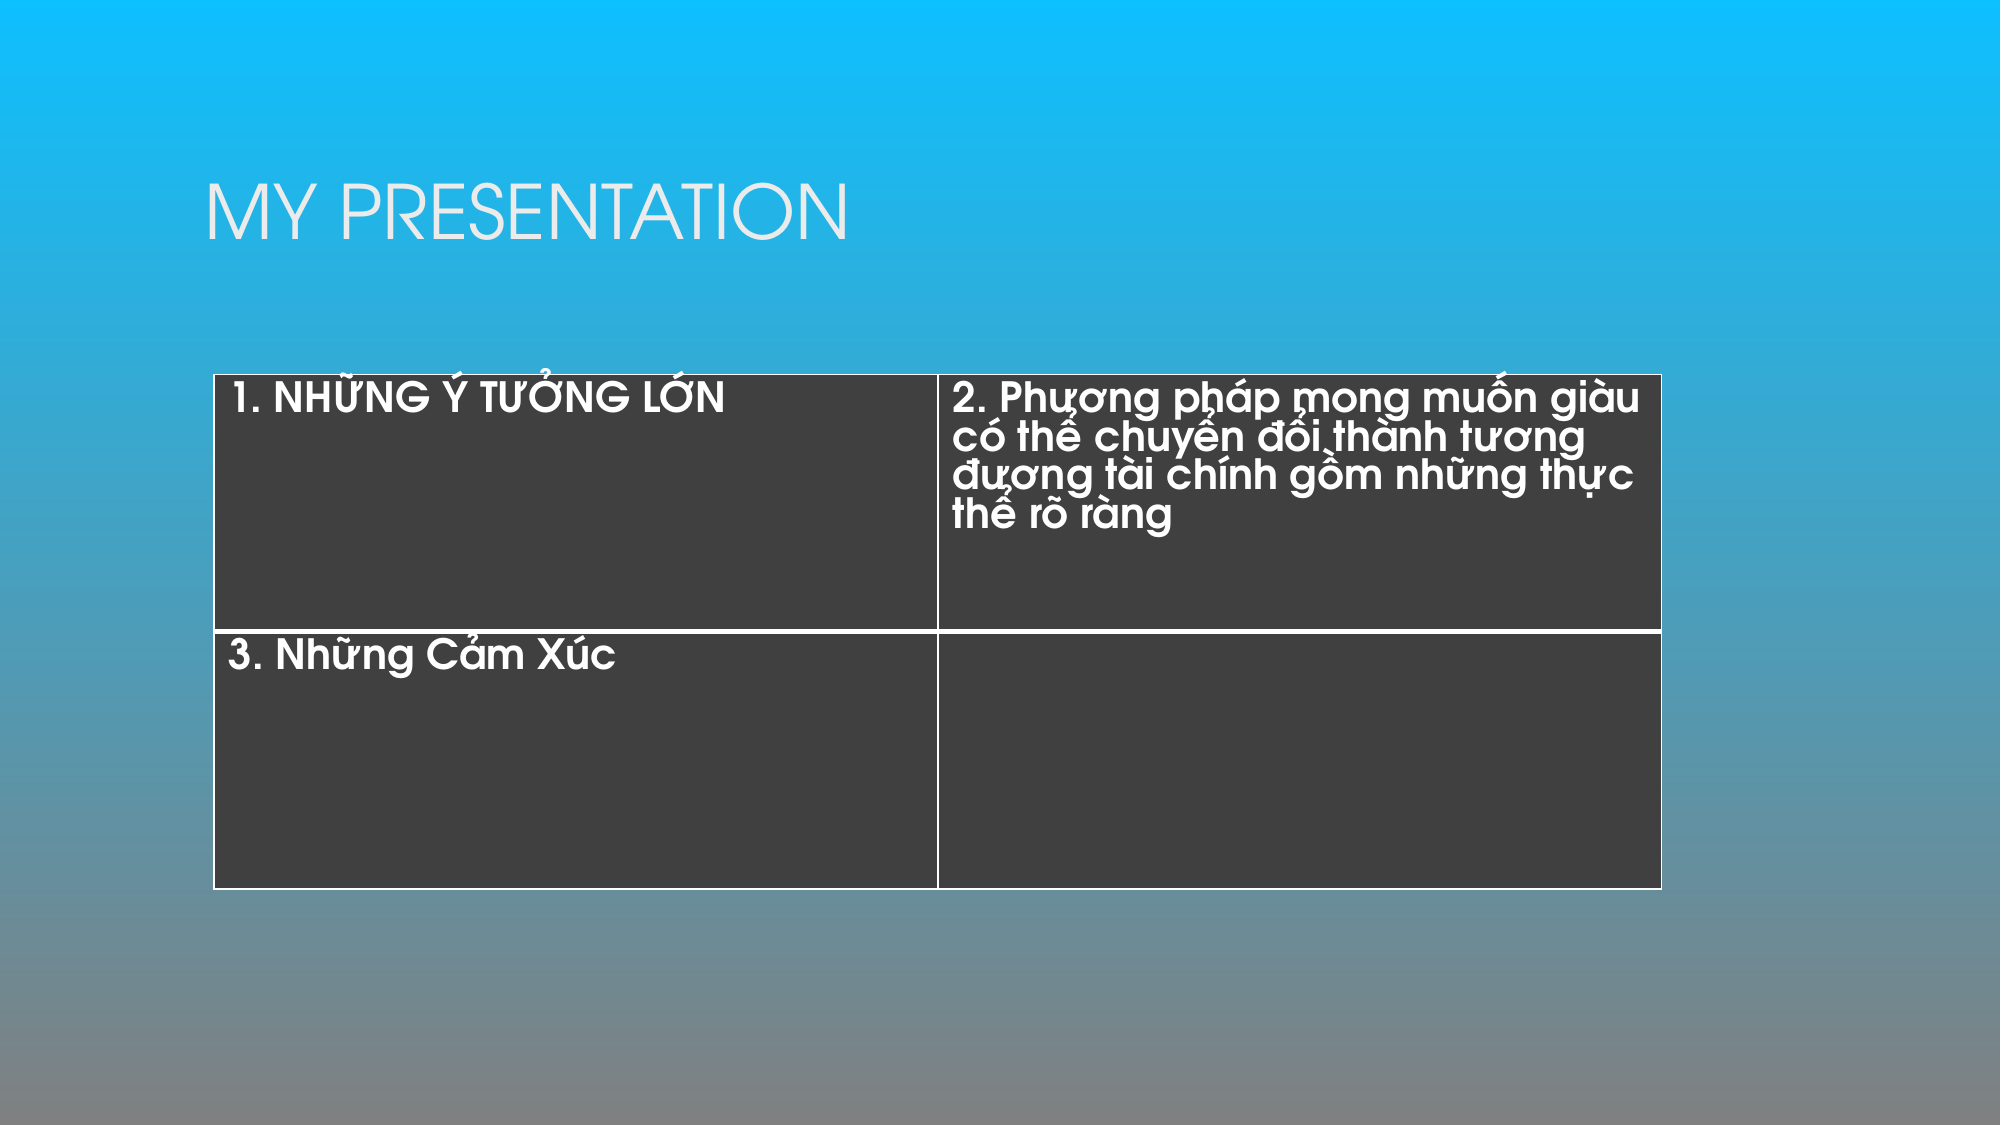

# MY PRESENTATION
| 1. NHỮNG Ý TƯỞNG LỚN | 2. Phương pháp mong muốn giàu có thể chuyển đổi thành tương đương tài chính gồm những thực thể rõ ràng |
| --- | --- |
| 3. Những Cảm Xúc |  |